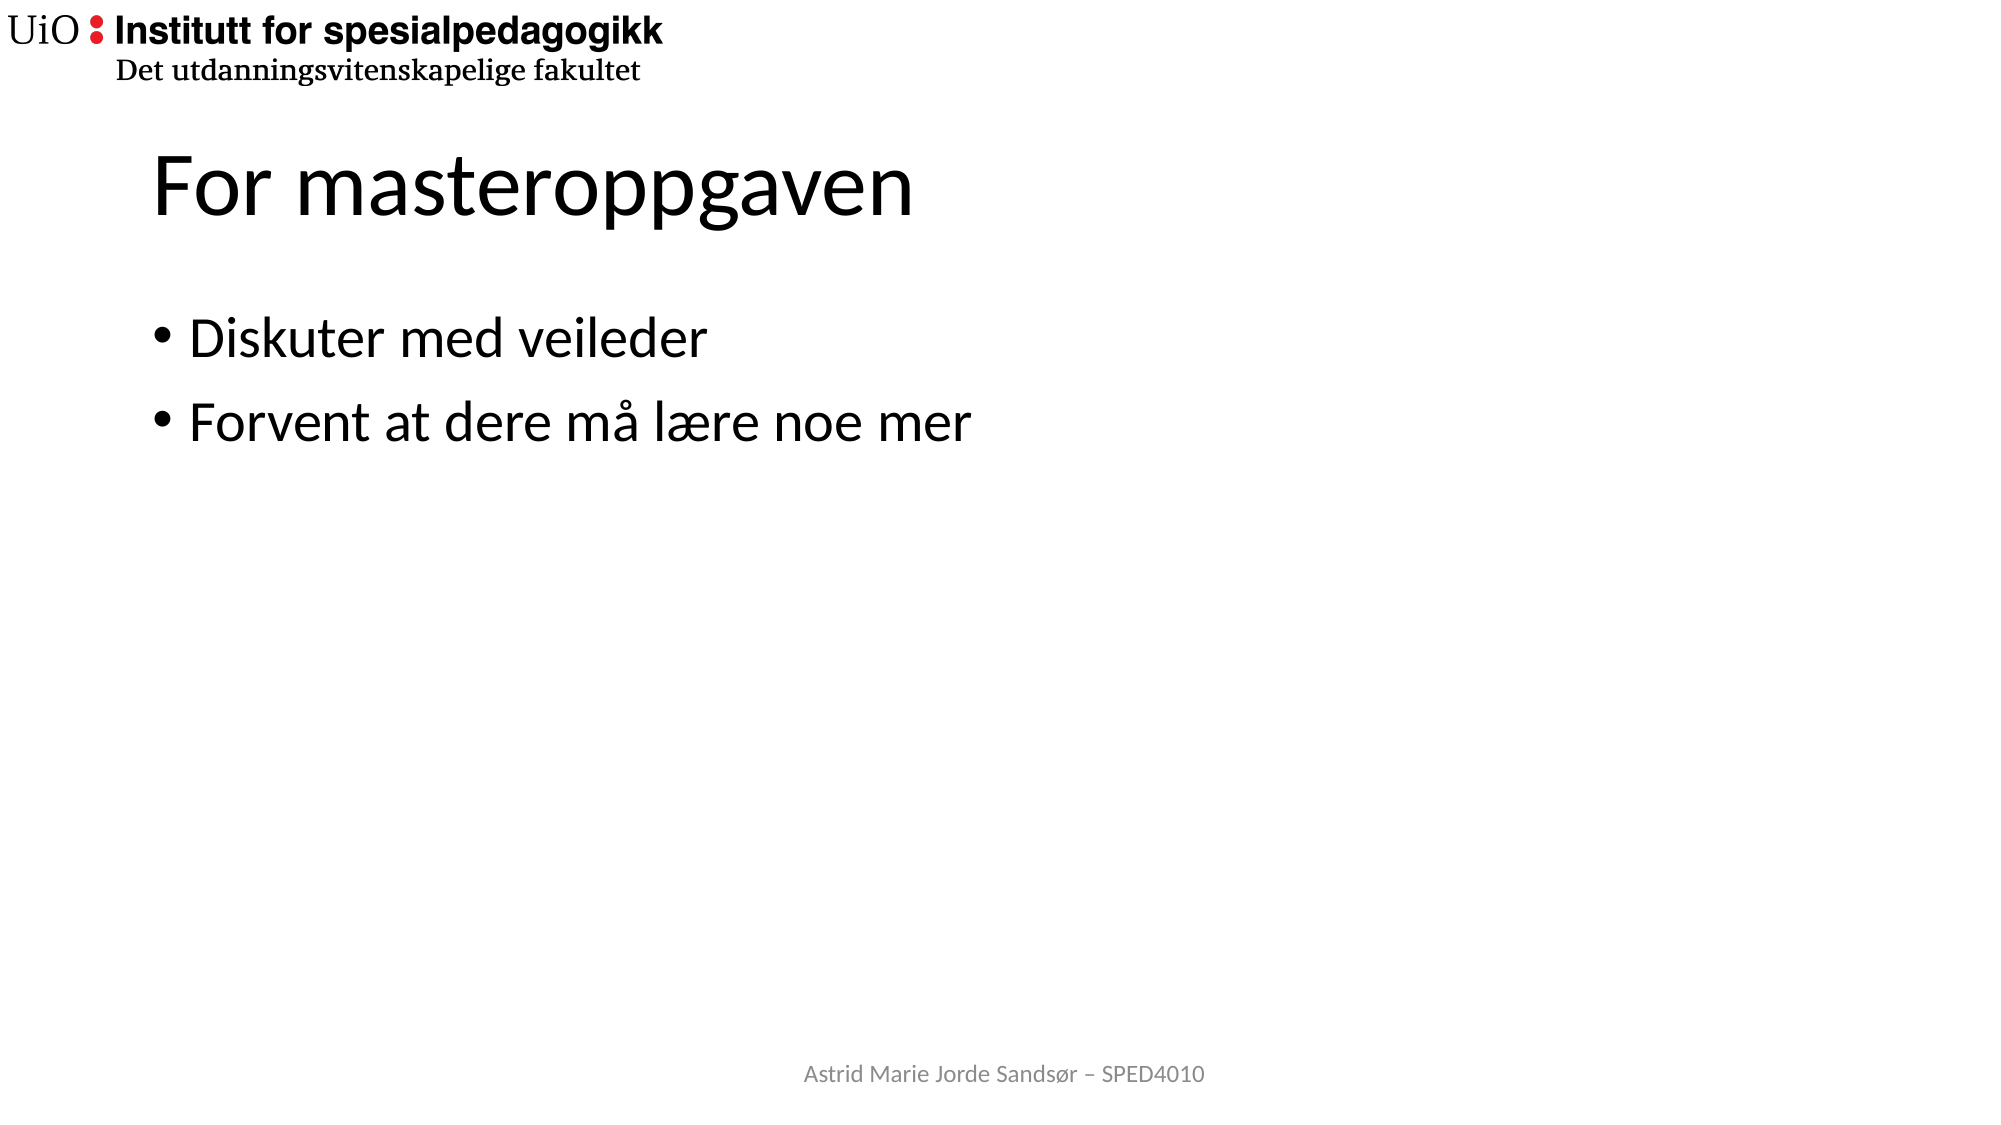

# For masteroppgaven
Diskuter med veileder
Forvent at dere må lære noe mer
Astrid Marie Jorde Sandsør – SPED4010